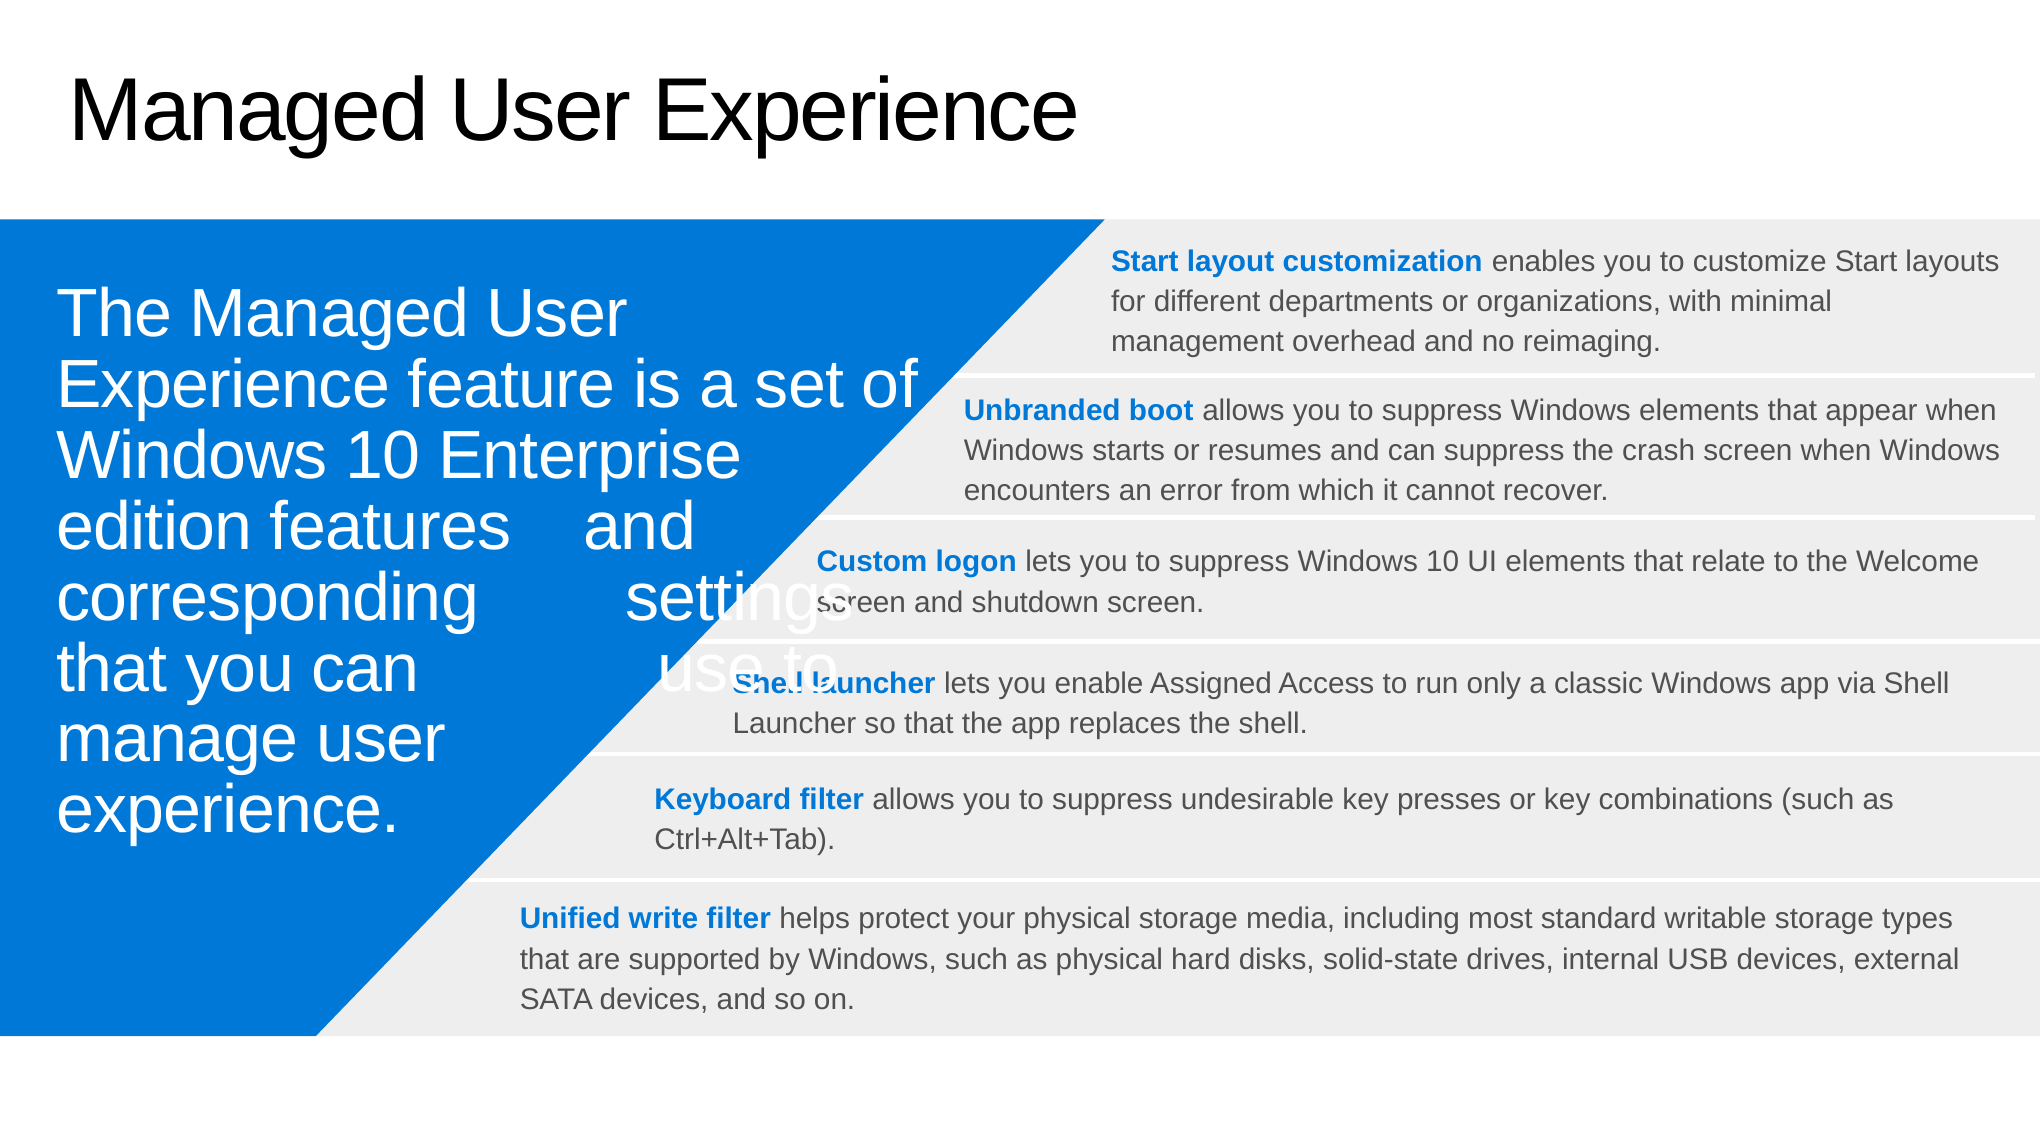

# Managed User Experience

Start layout customization enables you to customize Start layouts for different departments or organizations, with minimal management overhead and no reimaging.
The Managed User Experience feature is a set of Windows 10 Enterprise edition features    and corresponding        settings that you can             use to manage user                    experience.
Unbranded boot allows you to suppress Windows elements that appear when Windows starts or resumes and can suppress the crash screen when Windows encounters an error from which it cannot recover.
Custom logon lets you to suppress Windows 10 UI elements that relate to the Welcome screen and shutdown screen.
Shell launcher lets you enable Assigned Access to run only a classic Windows app via Shell Launcher so that the app replaces the shell.
Keyboard filter allows you to suppress undesirable key presses or key combinations (such as Ctrl+Alt+Tab).
Unified write filter helps protect your physical storage media, including most standard writable storage types that are supported by Windows, such as physical hard disks, solid-state drives, internal USB devices, external SATA devices, and so on.